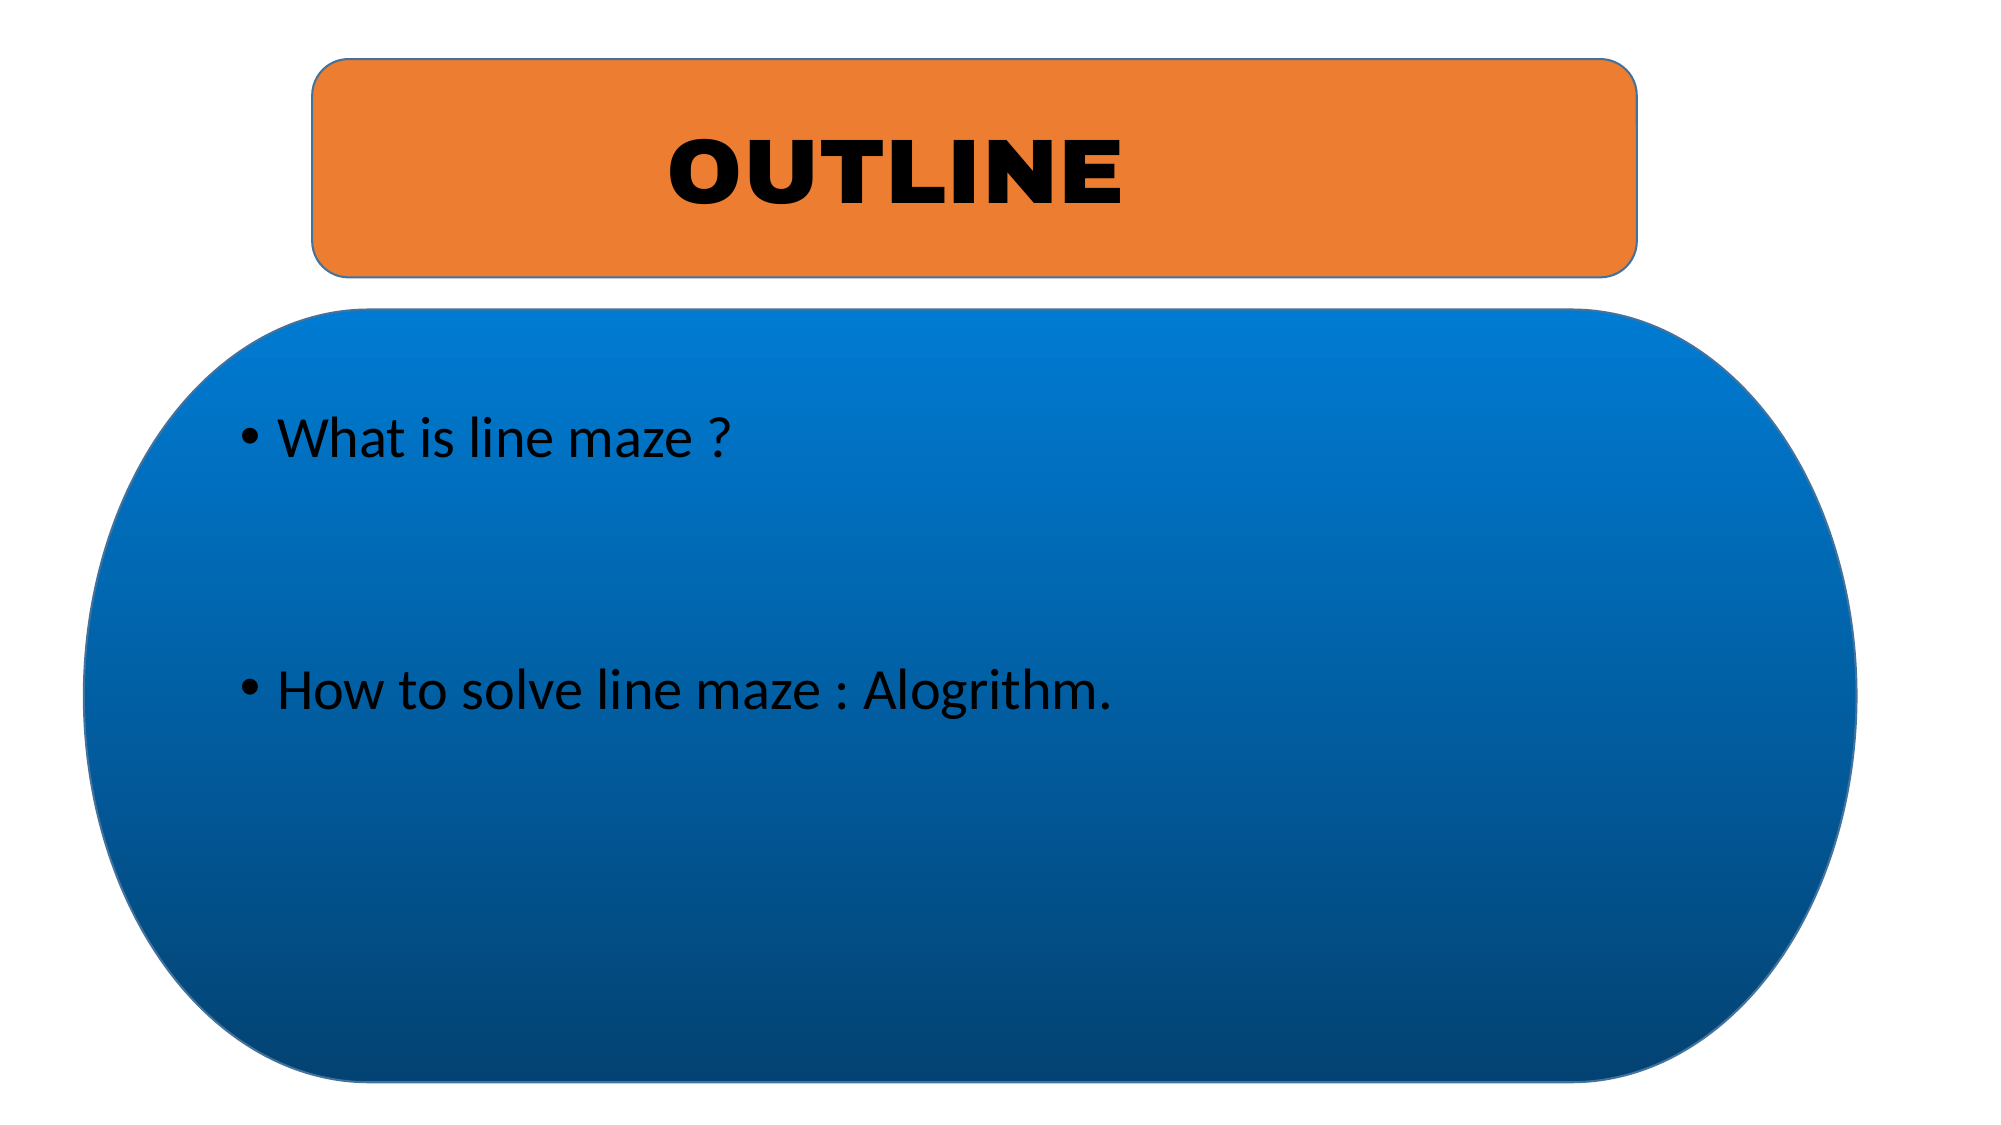

# OUTLINE

What is line maze ?

How to solve line maze : Alogrithm.